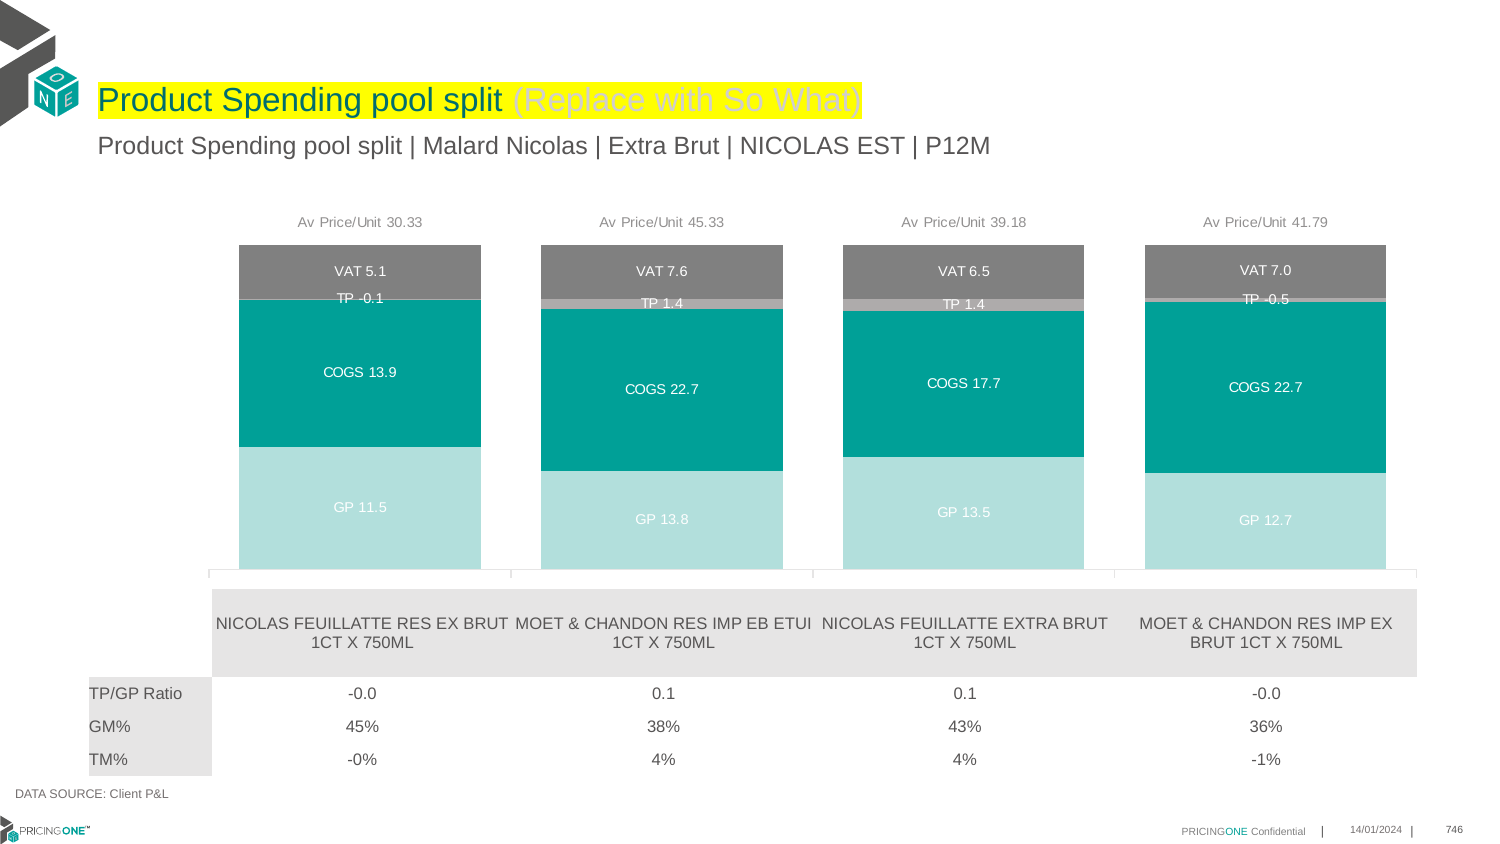

# Product Spending pool split (Replace with So What)
Product Spending pool split | Malard Nicolas | Extra Brut | NICOLAS EST | P12M

### Chart

| Category | GP | COGS | TP | VAT |
|---|---|---|---|---|
| Av Price/Unit 30.33 | 11.481808982035929 | 13.867738323353294 | -0.07509620758483138 | 5.054890219560878 |
| Av Price/Unit 45.33 | 13.750408333333334 | 22.672566666666672 | 1.3547444444444423 | 7.555555555555551 |
| Av Price/Unit 39.18 | 13.548218018018018 | 17.688413513513513 | 1.413518618618621 | 6.530030030030027 |
| Av Price/Unit 41.79 | 12.670683333333335 | 22.667593939393942 | -0.5150449494949498 | 6.964646464646463 |
|  | NICOLAS FEUILLATTE RES EX BRUT 1CT X 750ML | MOET & CHANDON RES IMP EB ETUI 1CT X 750ML | NICOLAS FEUILLATTE EXTRA BRUT 1CT X 750ML | MOET & CHANDON RES IMP EX BRUT 1CT X 750ML |
| --- | --- | --- | --- | --- |
| TP/GP Ratio | -0.0 | 0.1 | 0.1 | -0.0 |
| GM% | 45% | 38% | 43% | 36% |
| TM% | -0% | 4% | 4% | -1% |
DATA SOURCE: Client P&L

14/01/2024
746